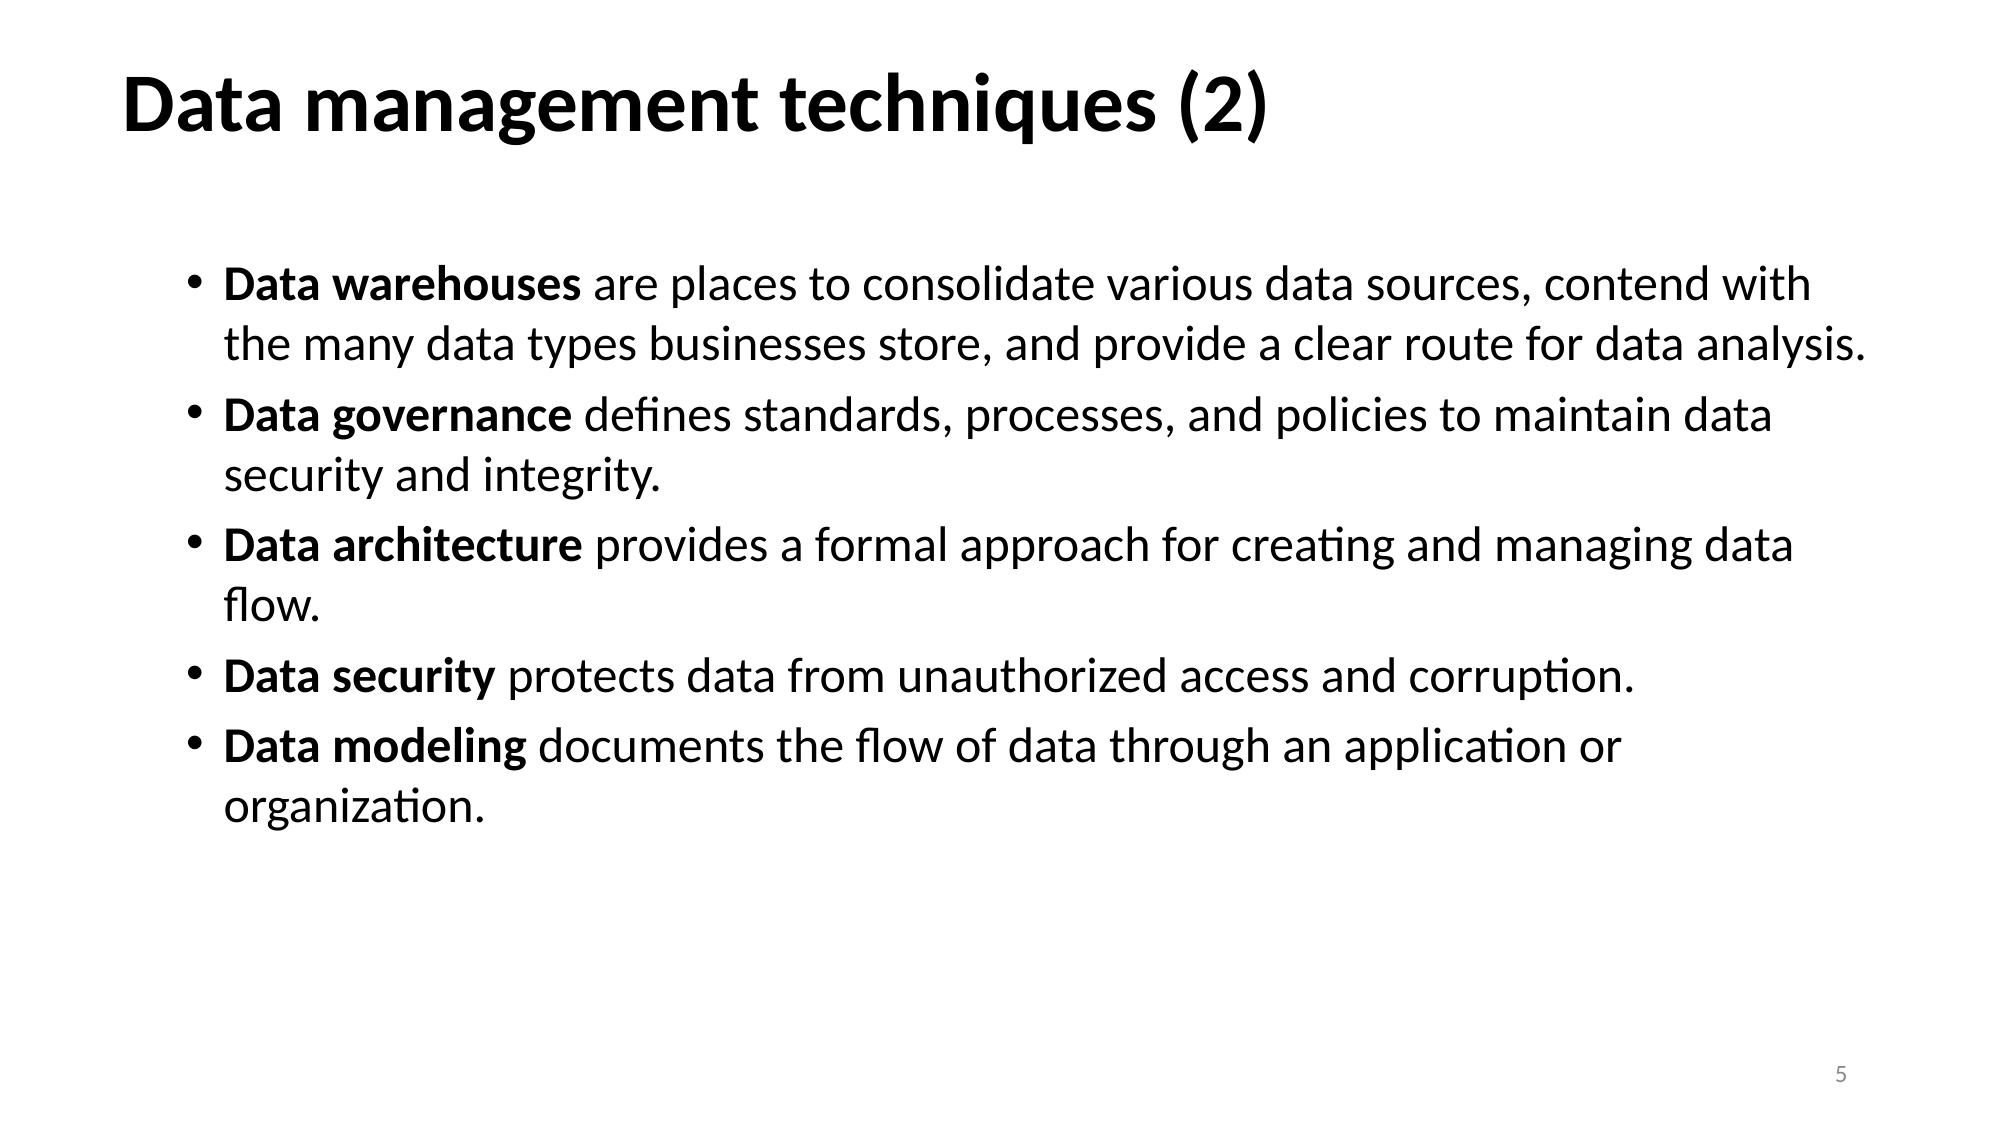

# Data management techniques (2)
Data warehouses are places to consolidate various data sources, contend with the many data types businesses store, and provide a clear route for data analysis.
Data governance defines standards, processes, and policies to maintain data security and integrity.
Data architecture provides a formal approach for creating and managing data flow.
Data security protects data from unauthorized access and corruption.
Data modeling documents the flow of data through an application or organization.
5